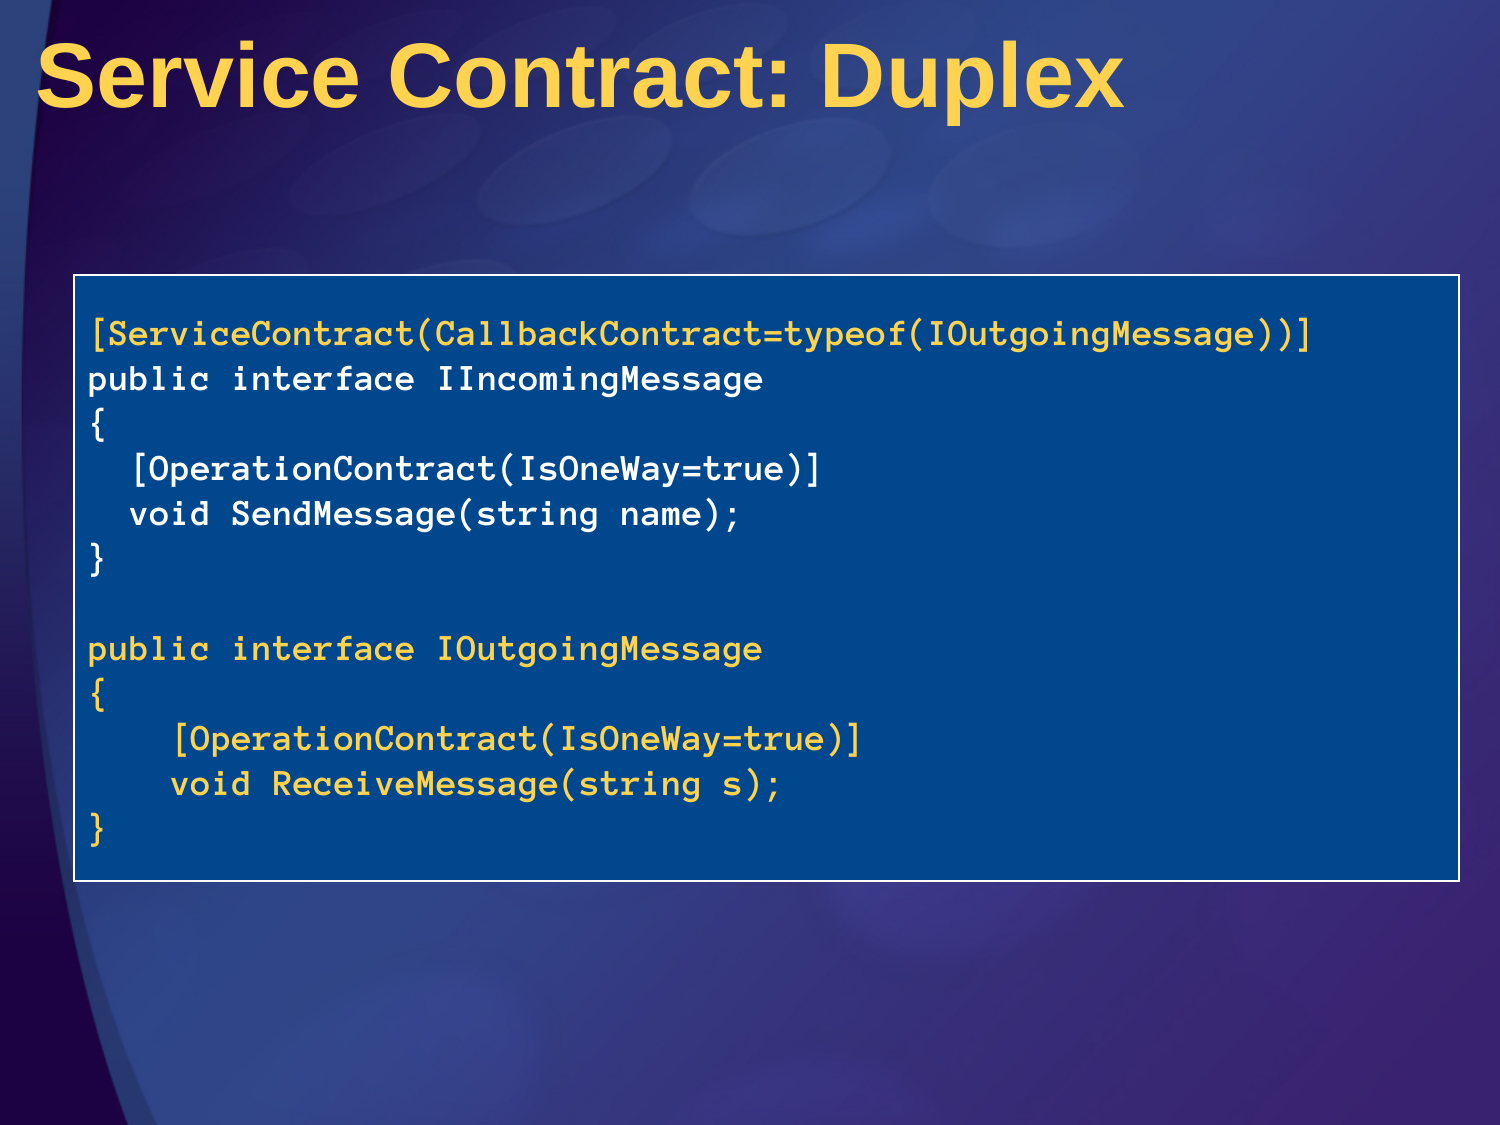

# Service Contract: Duplex
[ServiceContract(CallbackContract=typeof(IOutgoingMessage))]
public interface IIncomingMessage
{
  [OperationContract(IsOneWay=true)]
  void SendMessage(string name);
}

public interface IOutgoingMessage
{
    [OperationContract(IsOneWay=true)]
    void ReceiveMessage(string s);
}